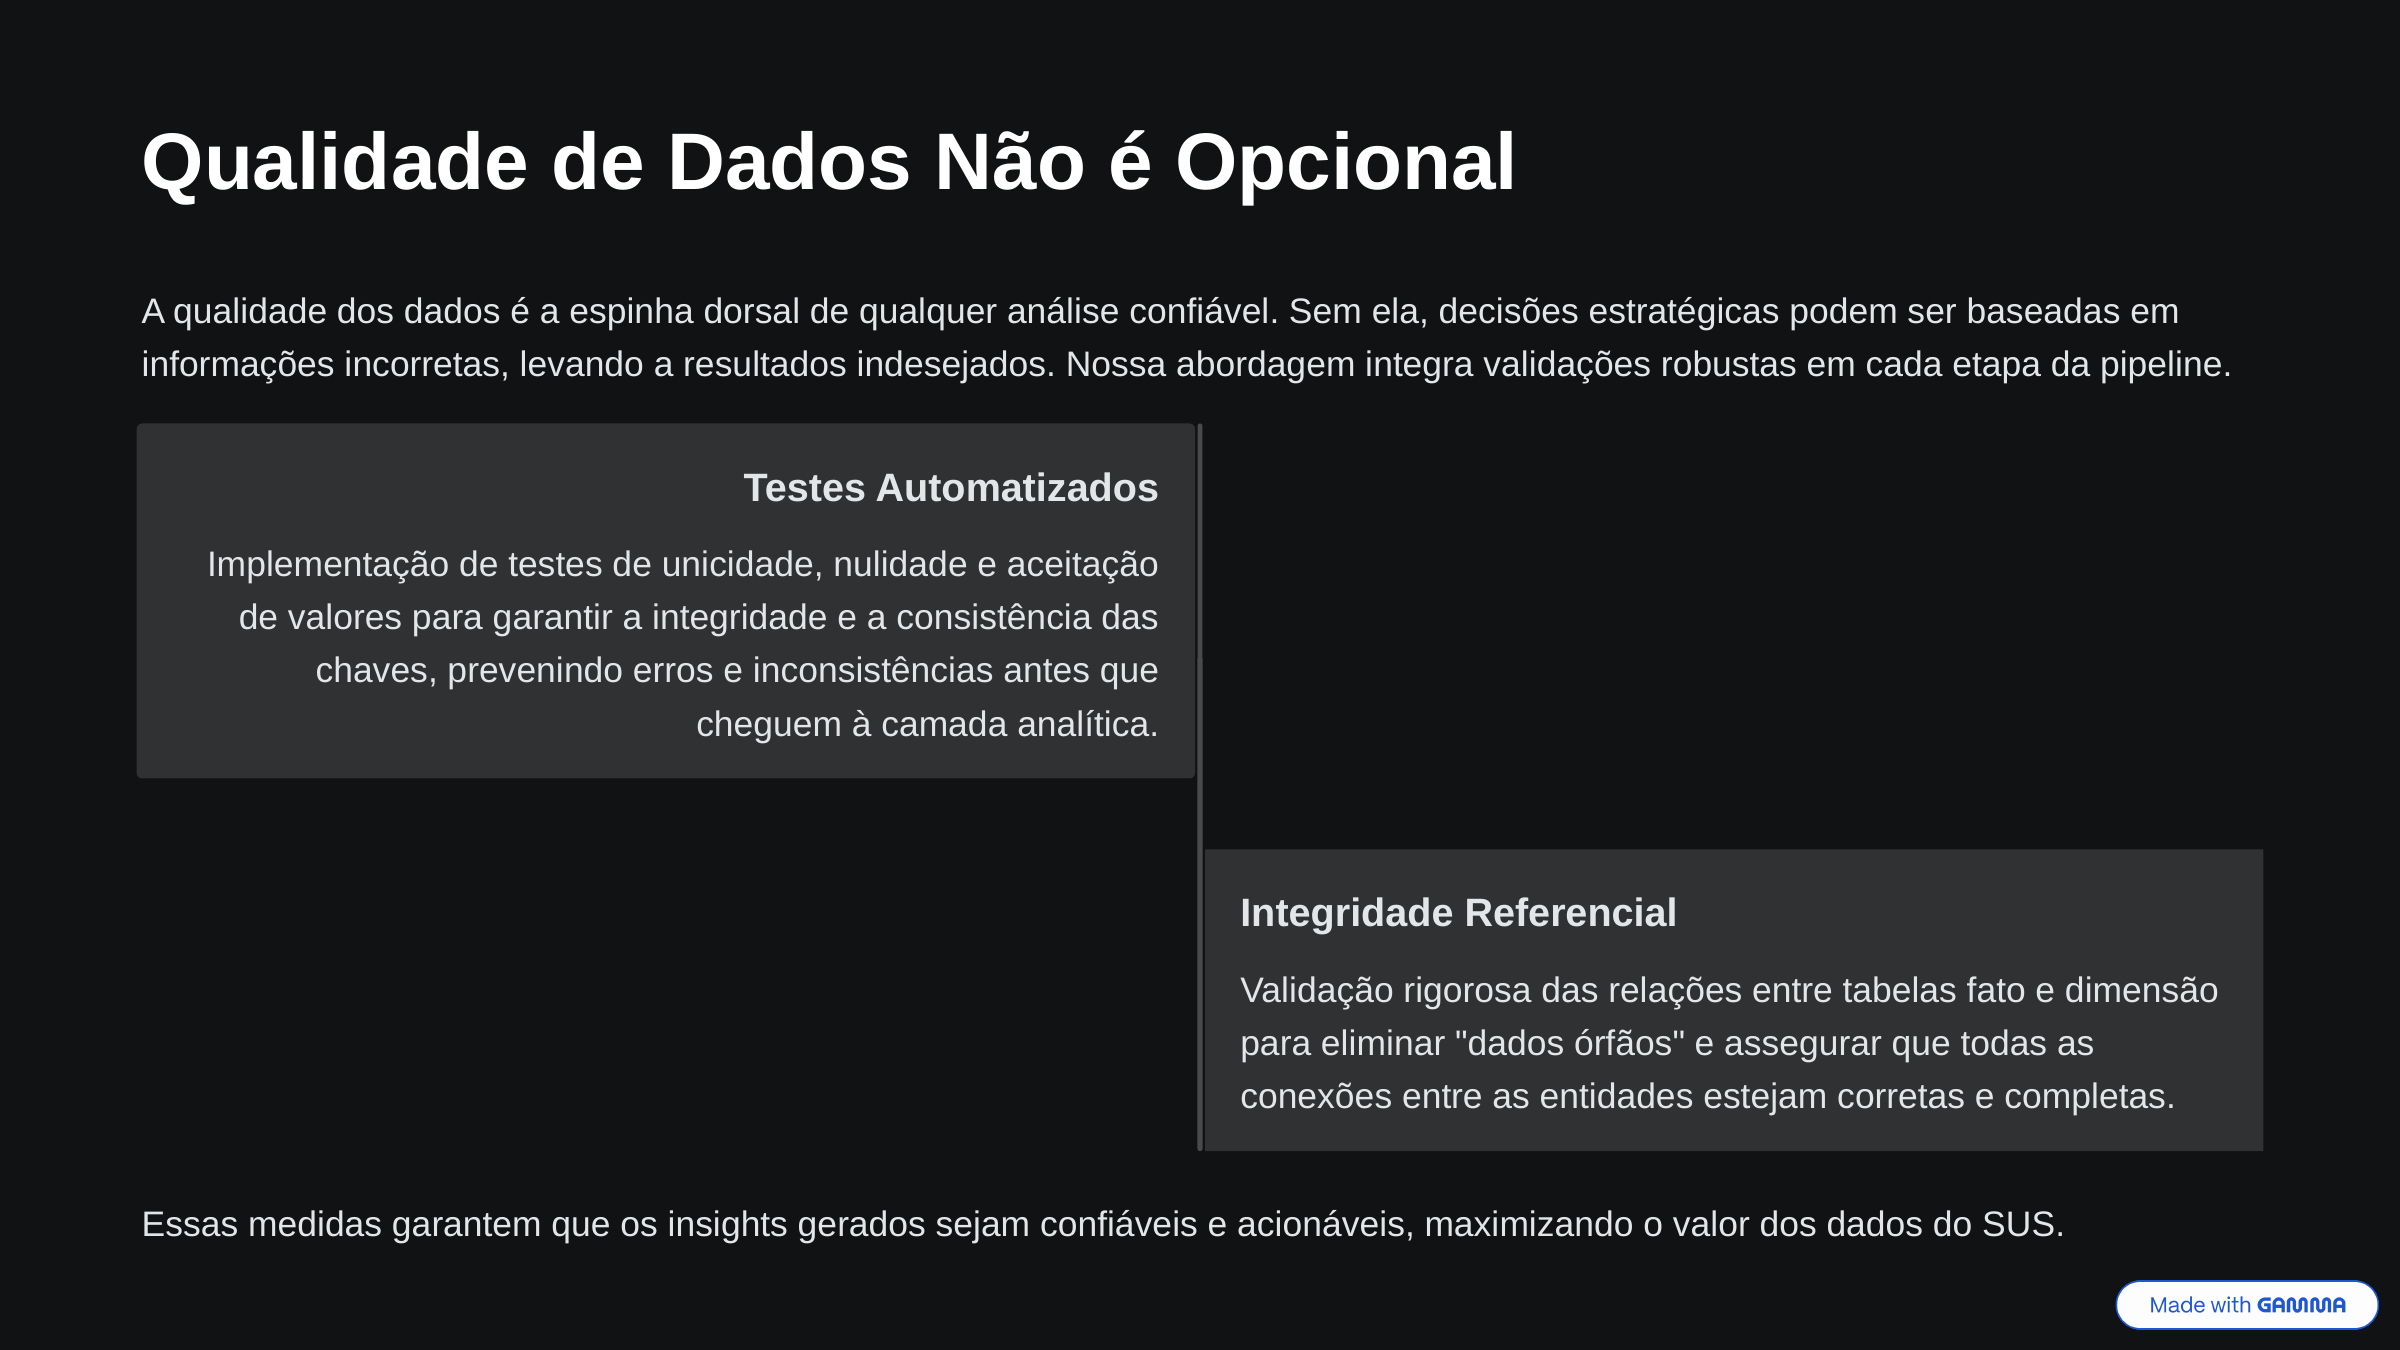

Qualidade de Dados Não é Opcional
A qualidade dos dados é a espinha dorsal de qualquer análise confiável. Sem ela, decisões estratégicas podem ser baseadas em informações incorretas, levando a resultados indesejados. Nossa abordagem integra validações robustas em cada etapa da pipeline.

Testes Automatizados
Implementação de testes de unicidade, nulidade e aceitação de valores para garantir a integridade e a consistência das chaves, prevenindo erros e inconsistências antes que cheguem à camada analítica.

Integridade Referencial
Validação rigorosa das relações entre tabelas fato e dimensão para eliminar "dados órfãos" e assegurar que todas as conexões entre as entidades estejam corretas e completas.
Essas medidas garantem que os insights gerados sejam confiáveis e acionáveis, maximizando o valor dos dados do SUS.